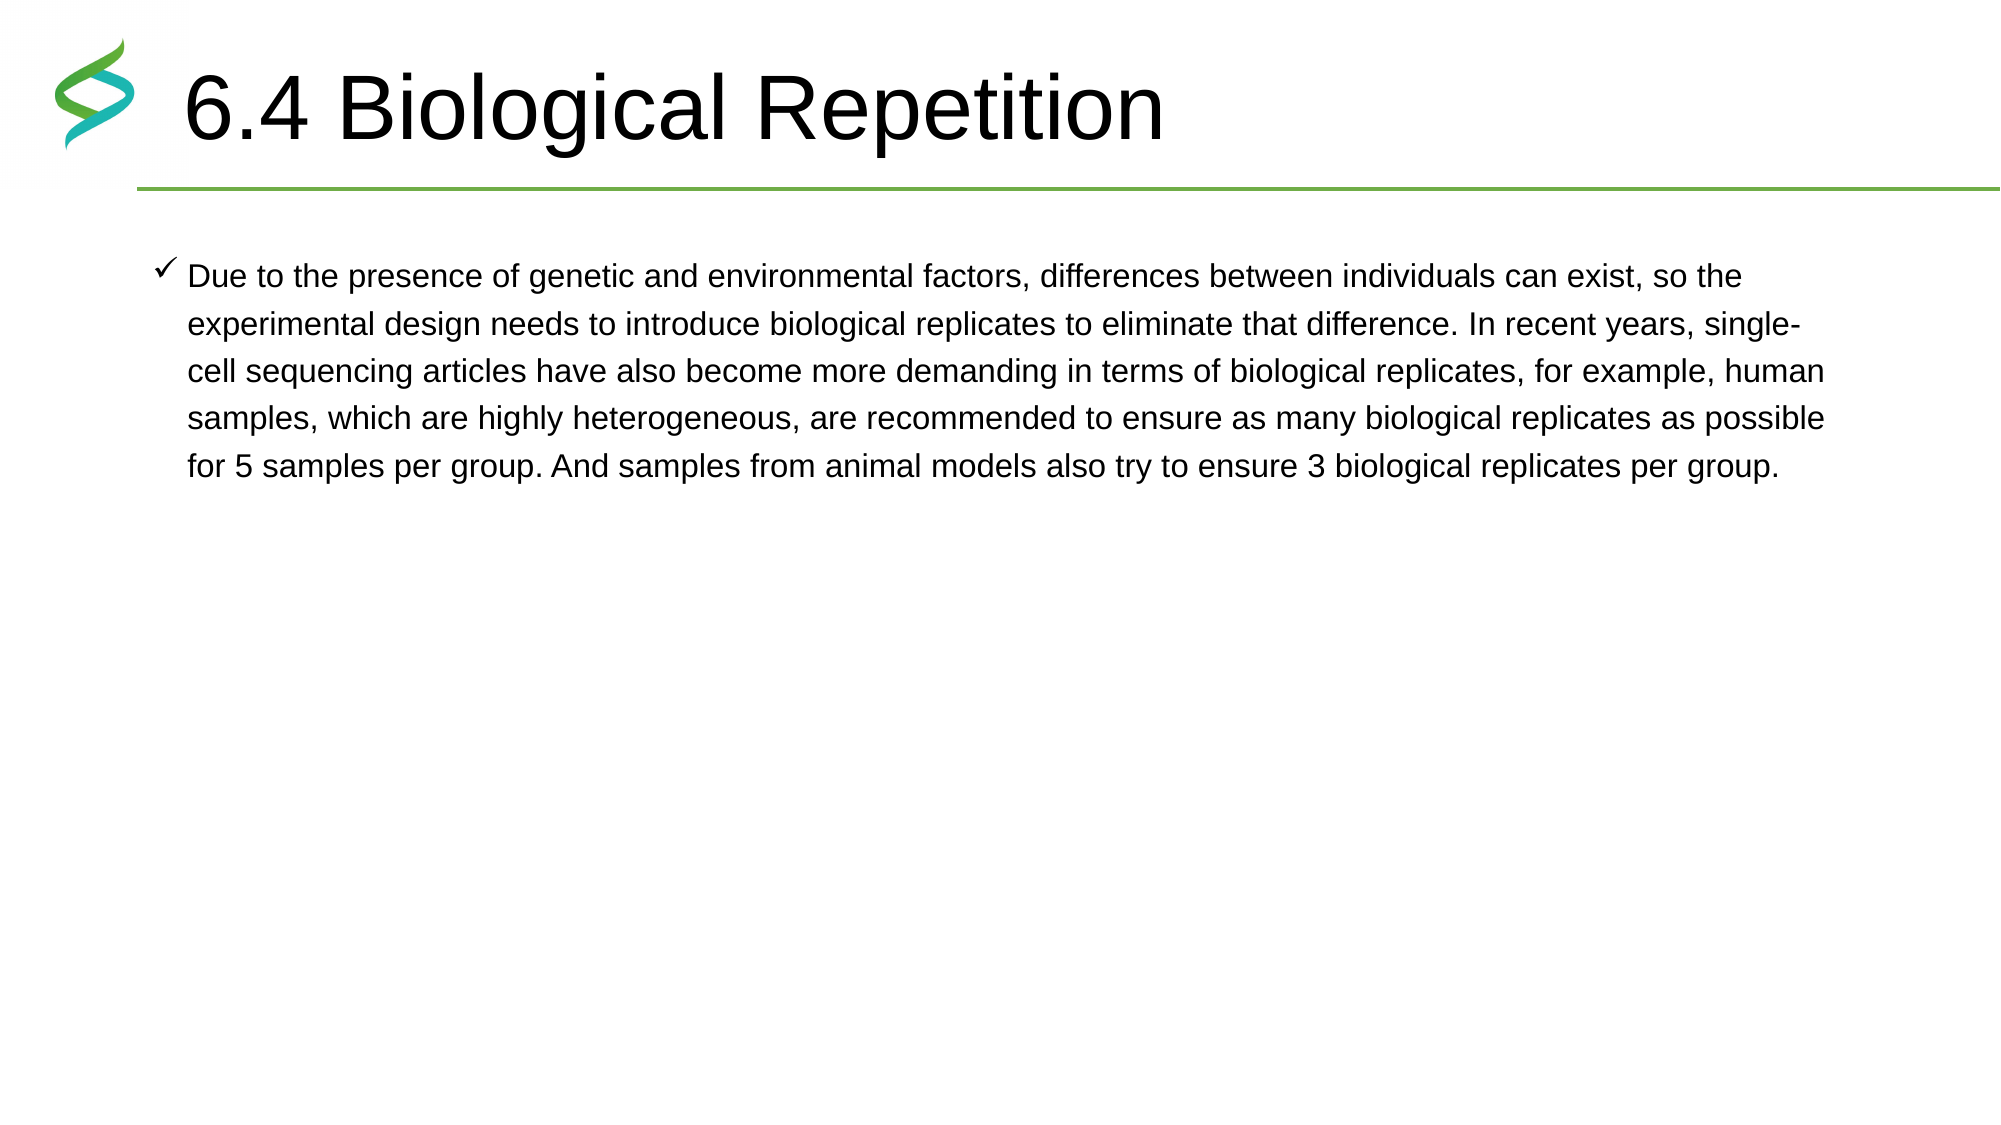

# 6.4 Biological Repetition
Due to the presence of genetic and environmental factors, differences between individuals can exist, so the experimental design needs to introduce biological replicates to eliminate that difference. In recent years, single-cell sequencing articles have also become more demanding in terms of biological replicates, for example, human samples, which are highly heterogeneous, are recommended to ensure as many biological replicates as possible for 5 samples per group. And samples from animal models also try to ensure 3 biological replicates per group.